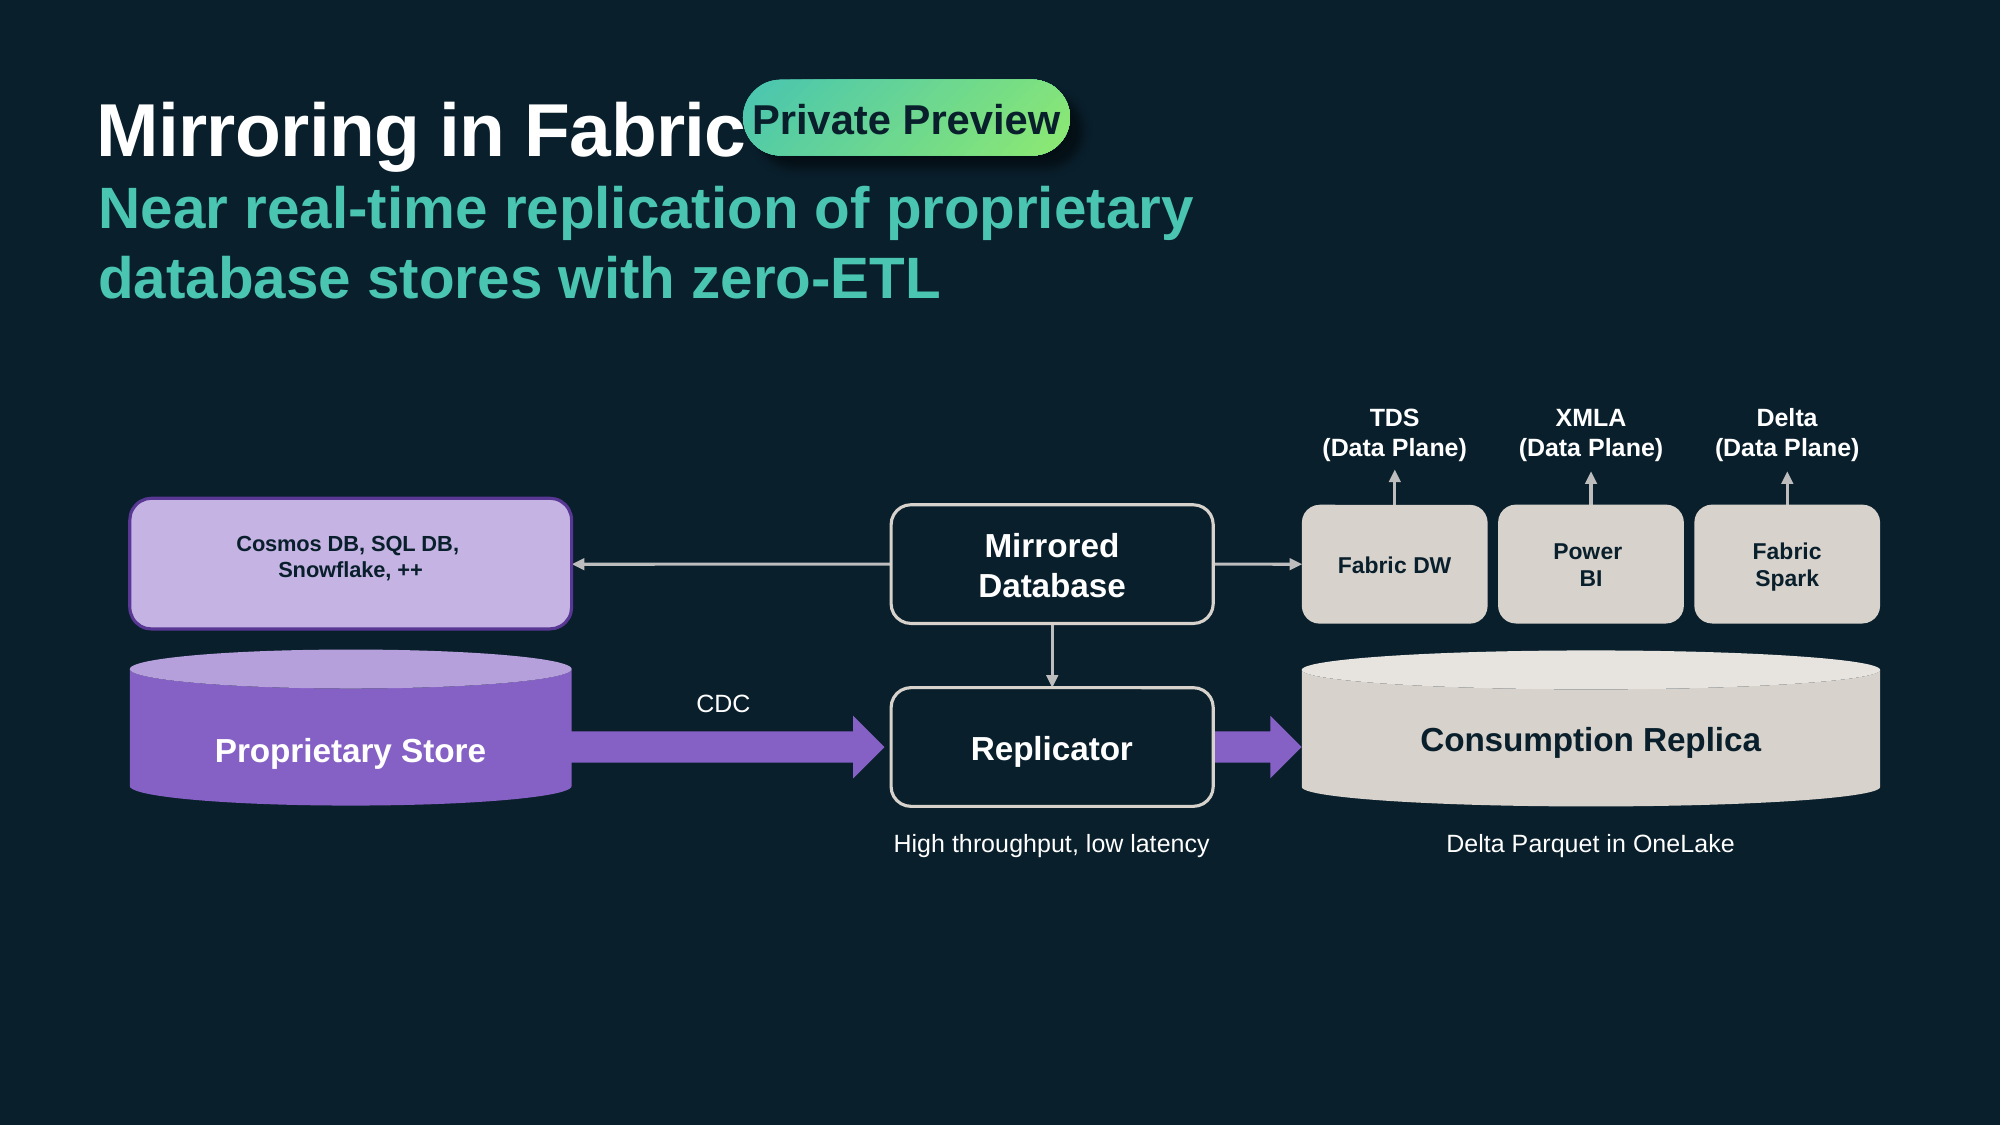

Private Preview
Mirroring in Fabric
Near real-time replication of proprietary database stores with zero-ETL
TDS
(Data Plane)
XMLA
(Data Plane)
Delta
(Data Plane)

Cosmos DB, SQL DB,
Snowflake, ++
Power
BI
Fabric
Spark
Mirrored Database
Fabric DW
Proprietary Store
Consumption Replica
CDC
Replicator

High throughput, low latency
Delta Parquet in OneLake